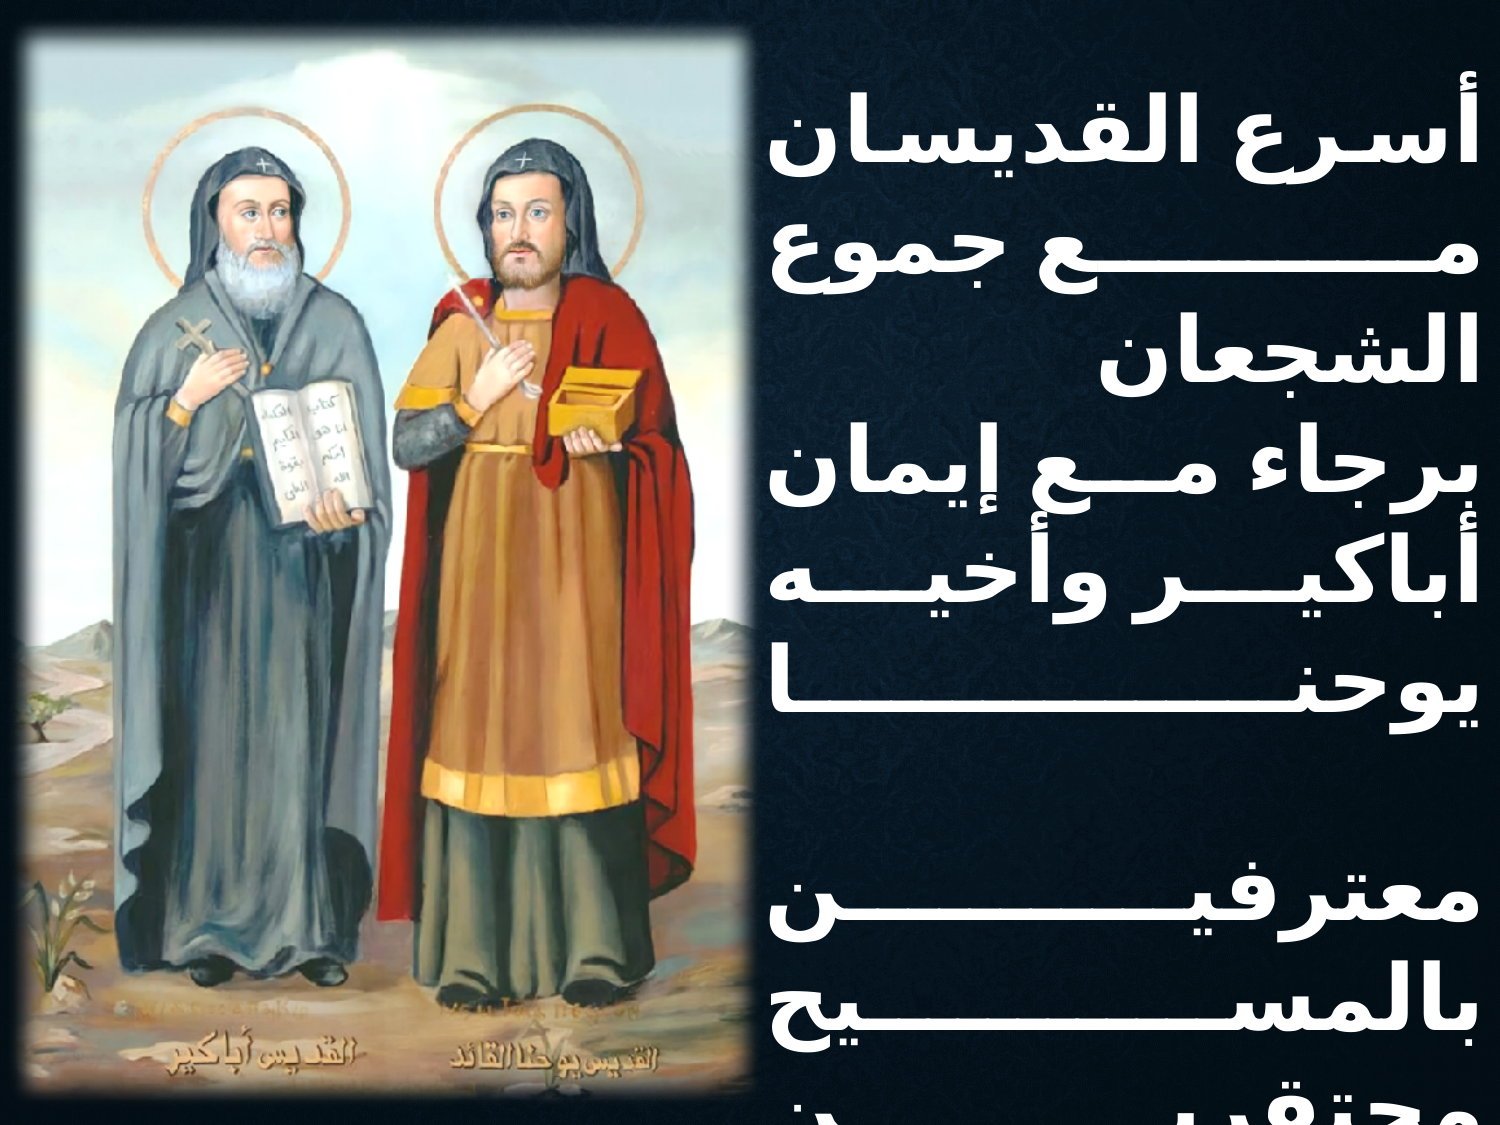

أسرع القديسان
مع جموع الشجعان
برجاء مع إيمان
أباكير وأخيه يوحنا
معترفين بالمسيح محتقرين التجريح
بشكر وتسبيح
أباكير وأخيه يوحنا